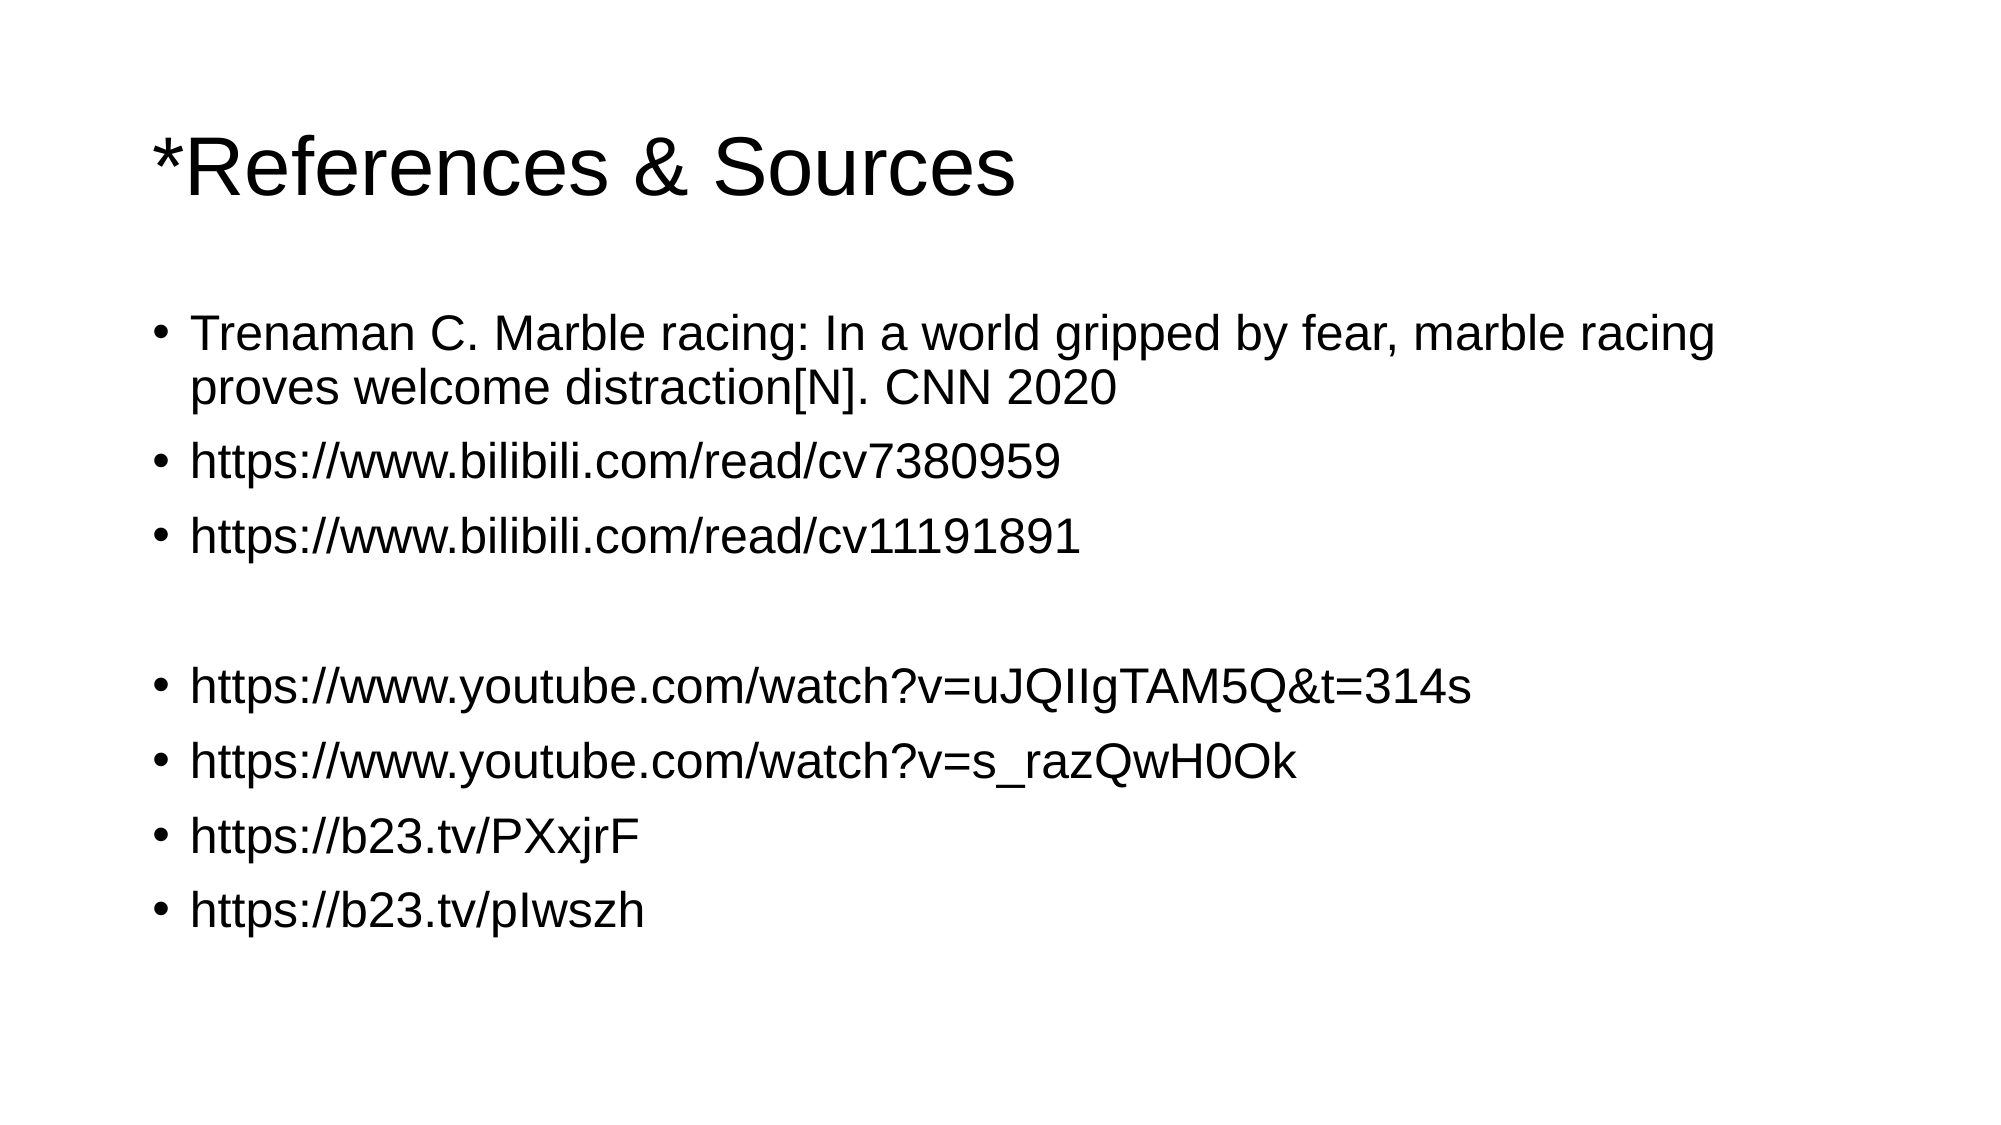

# *References & Sources
Trenaman C. Marble racing: In a world gripped by fear, marble racing proves welcome distraction[N]. CNN 2020
https://www.bilibili.com/read/cv7380959
https://www.bilibili.com/read/cv11191891

https://www.youtube.com/watch?v=uJQIIgTAM5Q&t=314s
https://www.youtube.com/watch?v=s_razQwH0Ok
https://b23.tv/PXxjrF
https://b23.tv/pIwszh